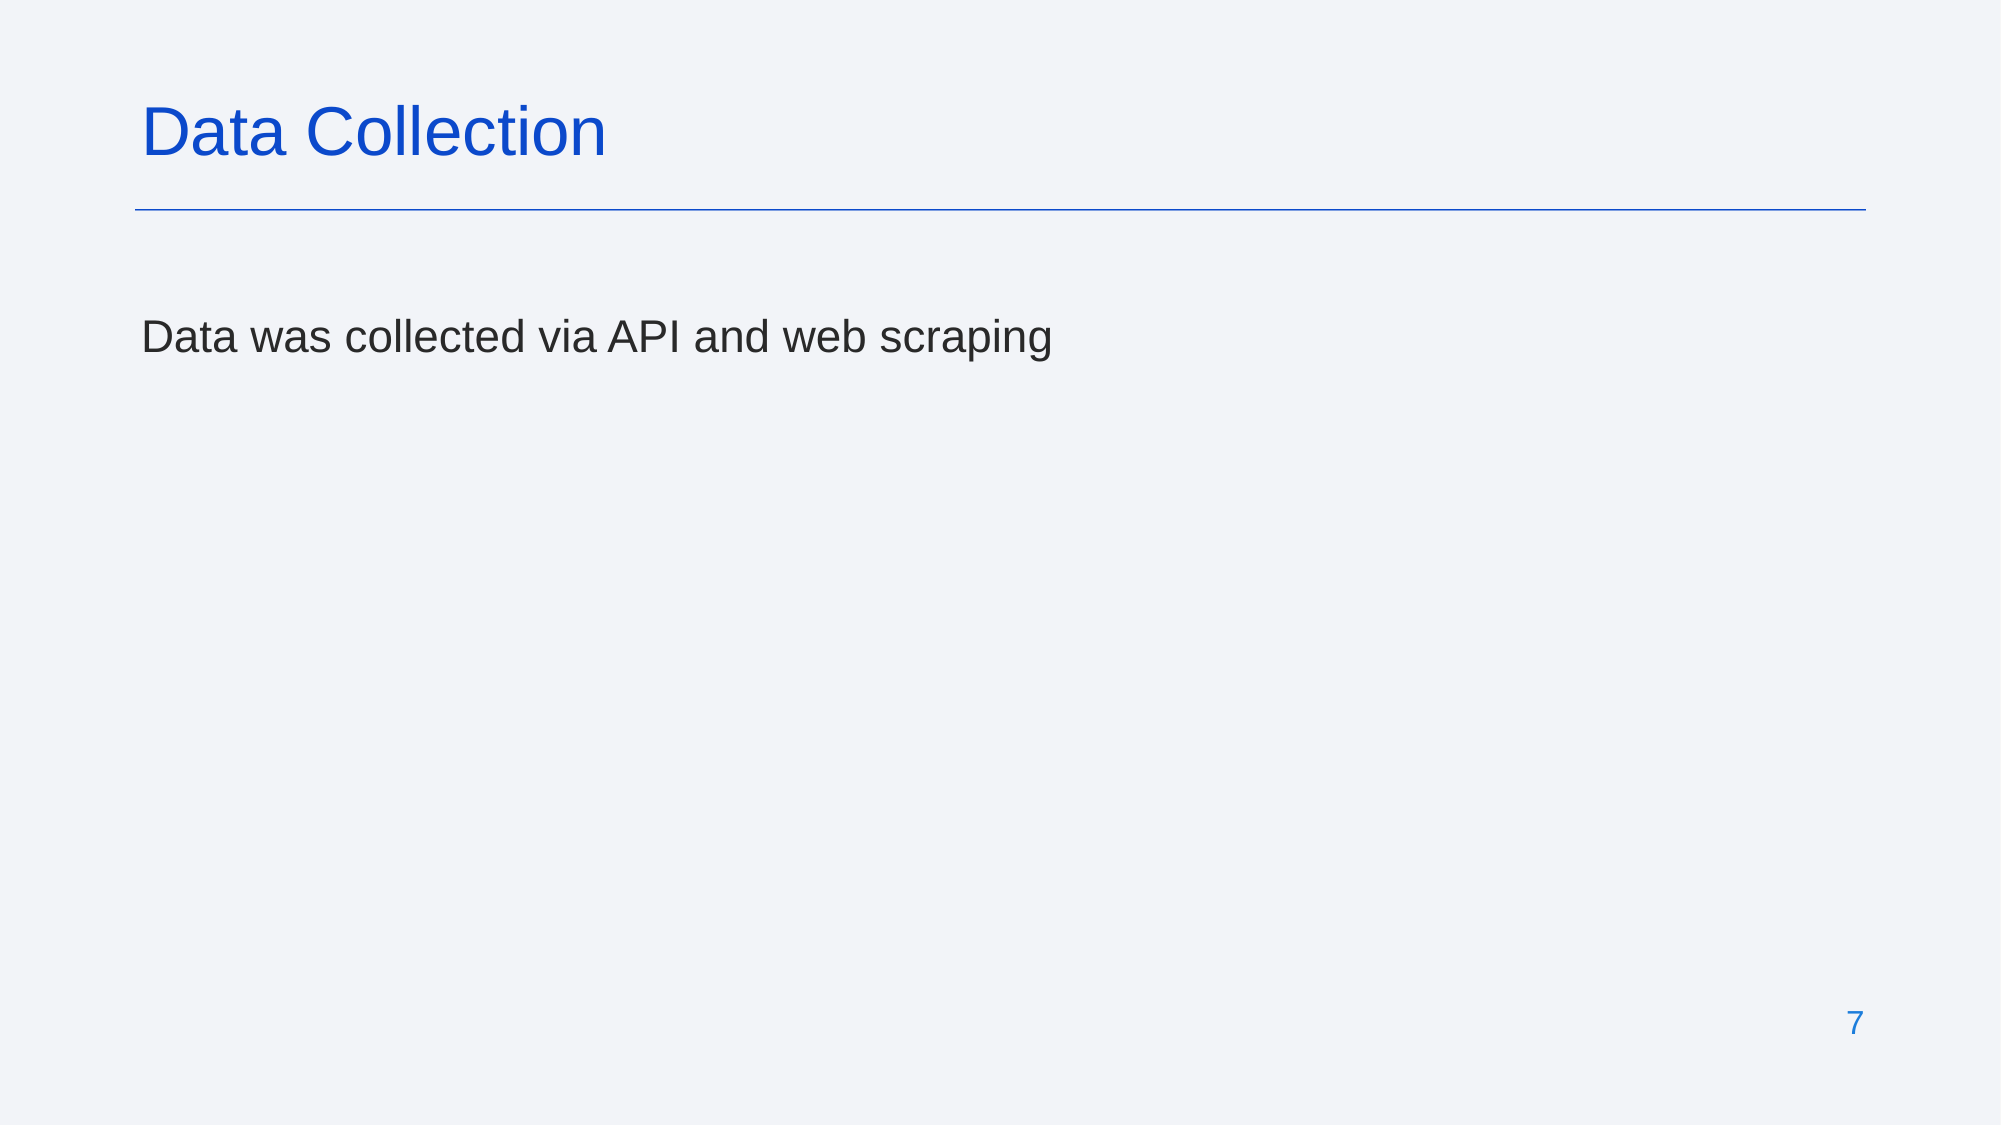

Data Collection
Data was collected via API and web scraping

7